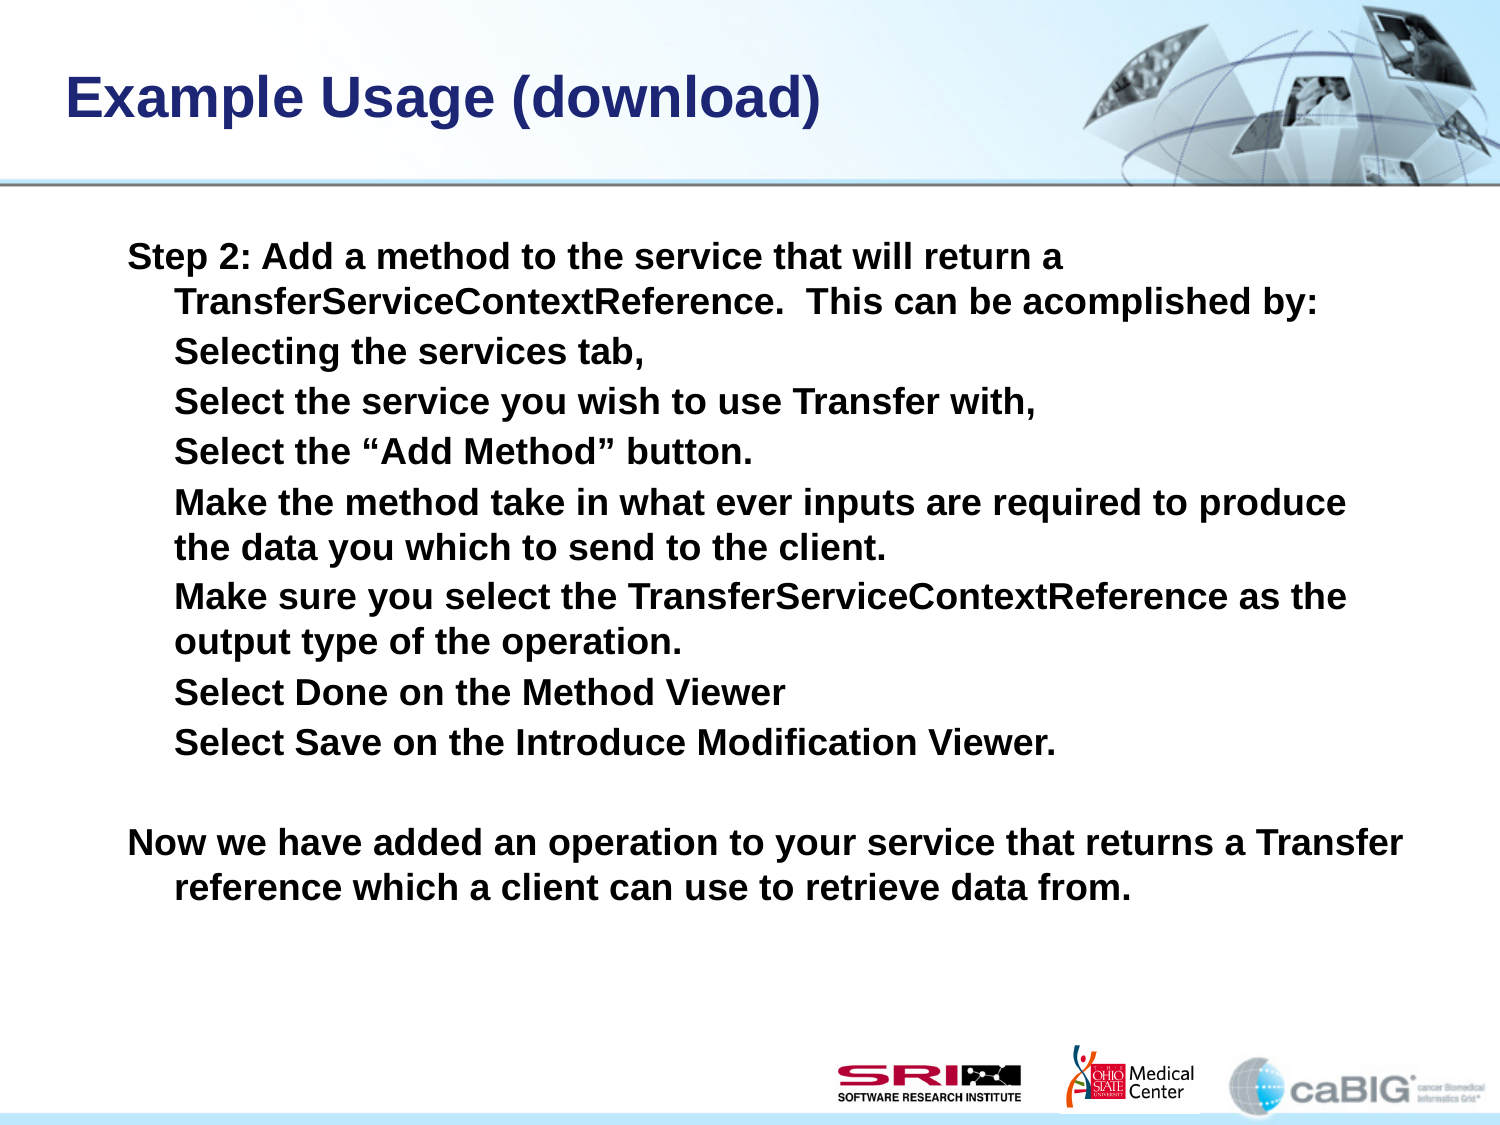

# Example Usage (download)
Step 2: Add a method to the service that will return a TransferServiceContextReference.  This can be acomplished by:
	Selecting the services tab,
	Select the service you wish to use Transfer with,
	Select the “Add Method” button.
	Make the method take in what ever inputs are required to produce the data you which to send to the client.
	Make sure you select the TransferServiceContextReference as the output type of the operation.
	Select Done on the Method Viewer
	Select Save on the Introduce Modification Viewer.

Now we have added an operation to your service that returns a Transfer reference which a client can use to retrieve data from.